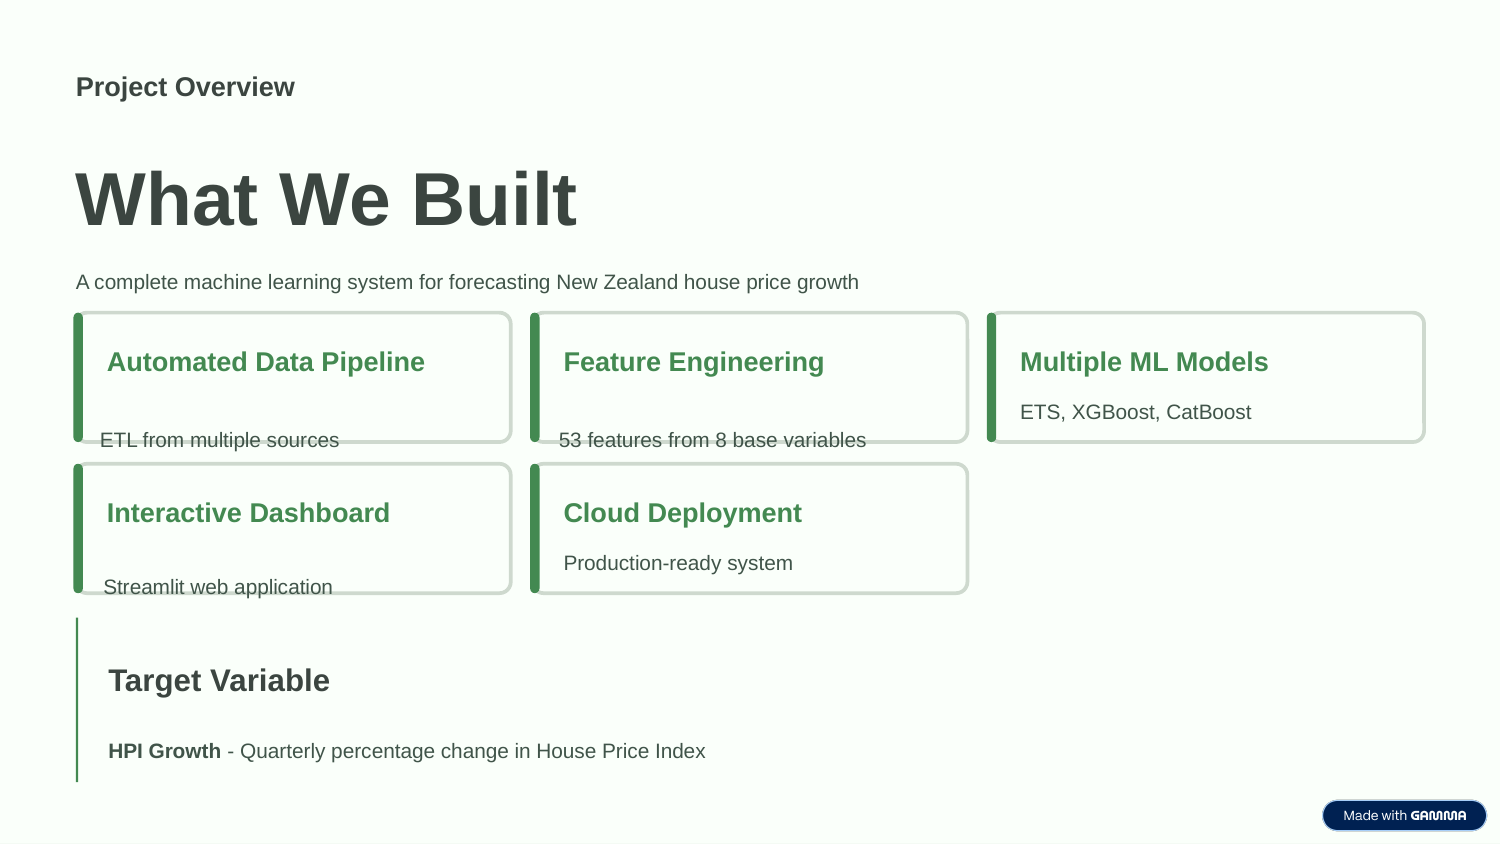

Project Overview
What We Built
A complete machine learning system for forecasting New Zealand house price growth

Automated Data Pipeline
Feature Engineering
Multiple ML Models
ETS, XGBoost, CatBoost
ETL from multiple sources
53 features from 8 base variables

Interactive Dashboard
Cloud Deployment
Production-ready system
Streamlit web application

Target Variable
HPI Growth - Quarterly percentage change in House Price Index